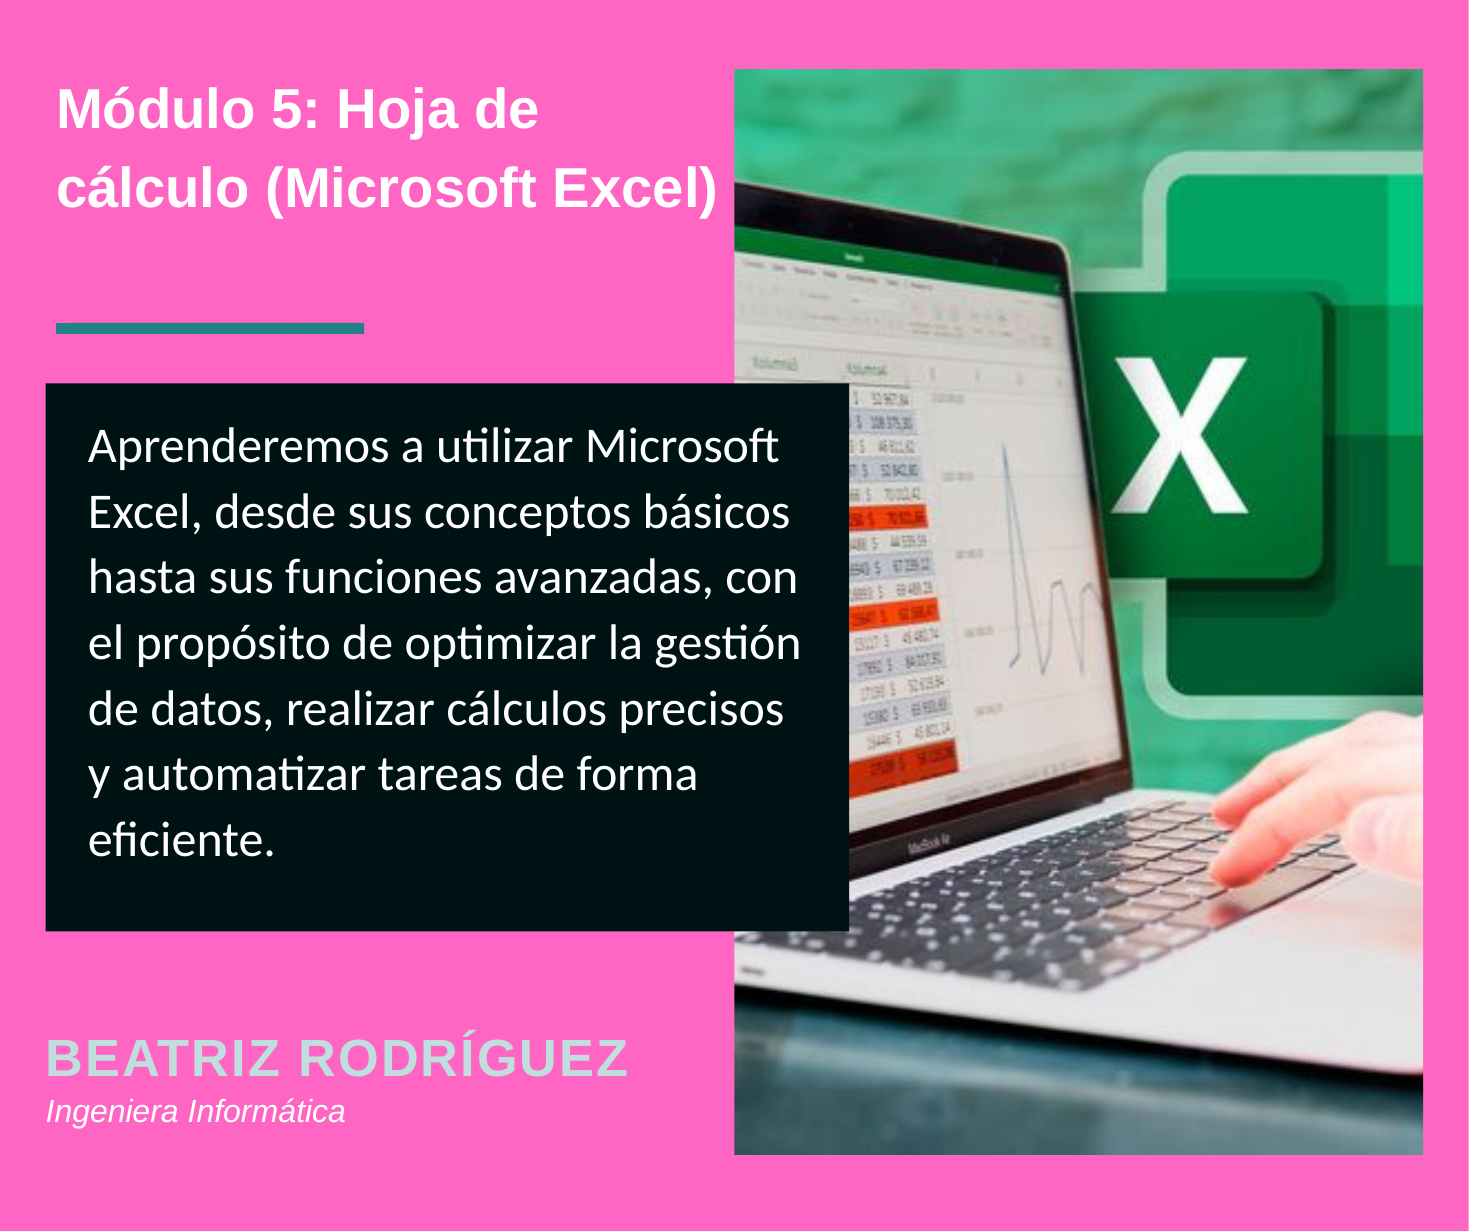

Módulo 5: Hoja de cálculo (Microsoft Excel)

Aprenderemos a utilizar Microsoft Excel, desde sus conceptos básicos hasta sus funciones avanzadas, con el propósito de optimizar la gestión de datos, realizar cálculos precisos y automatizar tareas de forma eficiente.
BEATRIZ RODRÍGUEZ
Ingeniera Informática